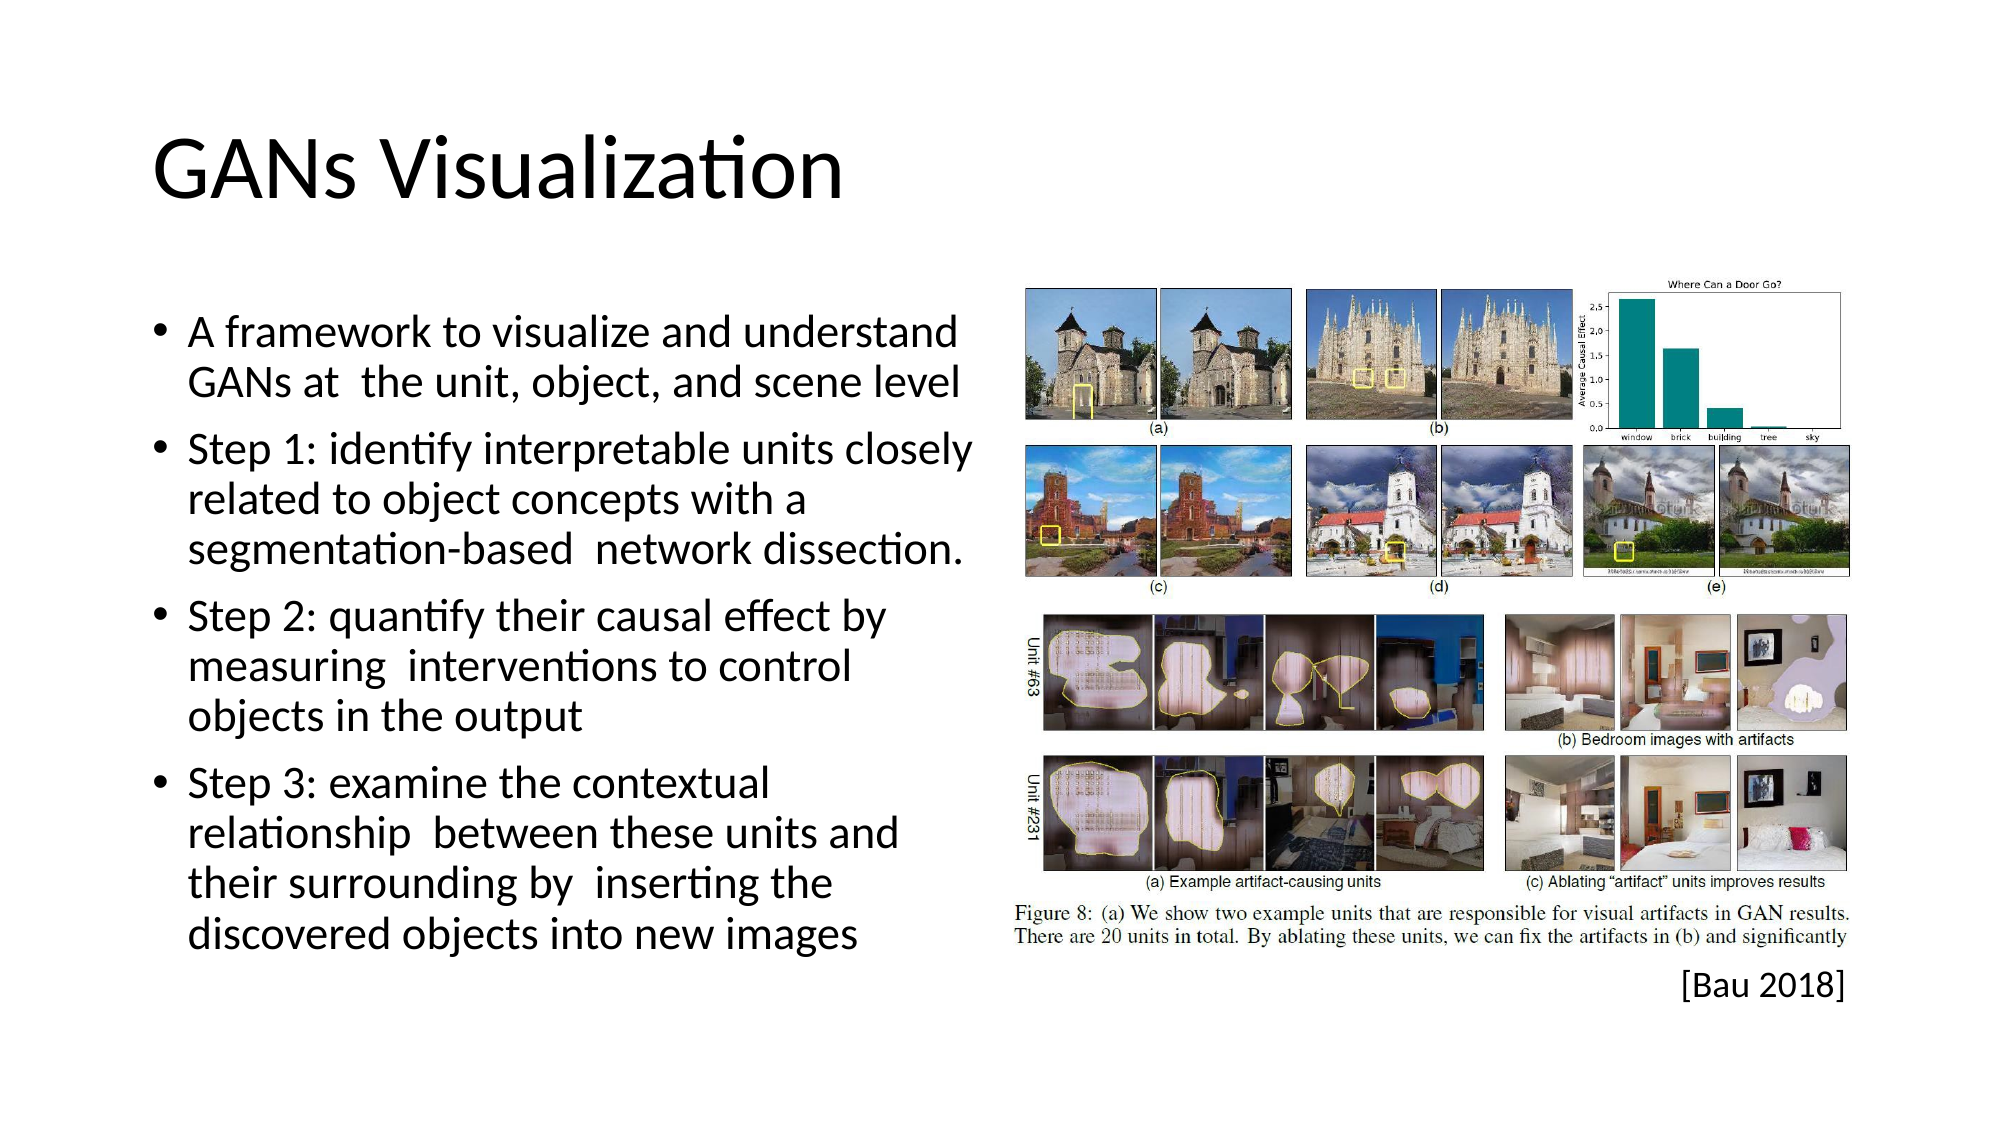

# GANs Visualization

A framework to visualize and understand GANs at  the unit, object, and scene level
Step 1: identify interpretable units closely related to object concepts with a segmentation-based  network dissection.
Step 2: quantify their causal effect by measuring  interventions to control objects in the output
Step 3: examine the contextual relationship  between these units and their surrounding by  inserting the discovered objects into new images

[Bau 2018]